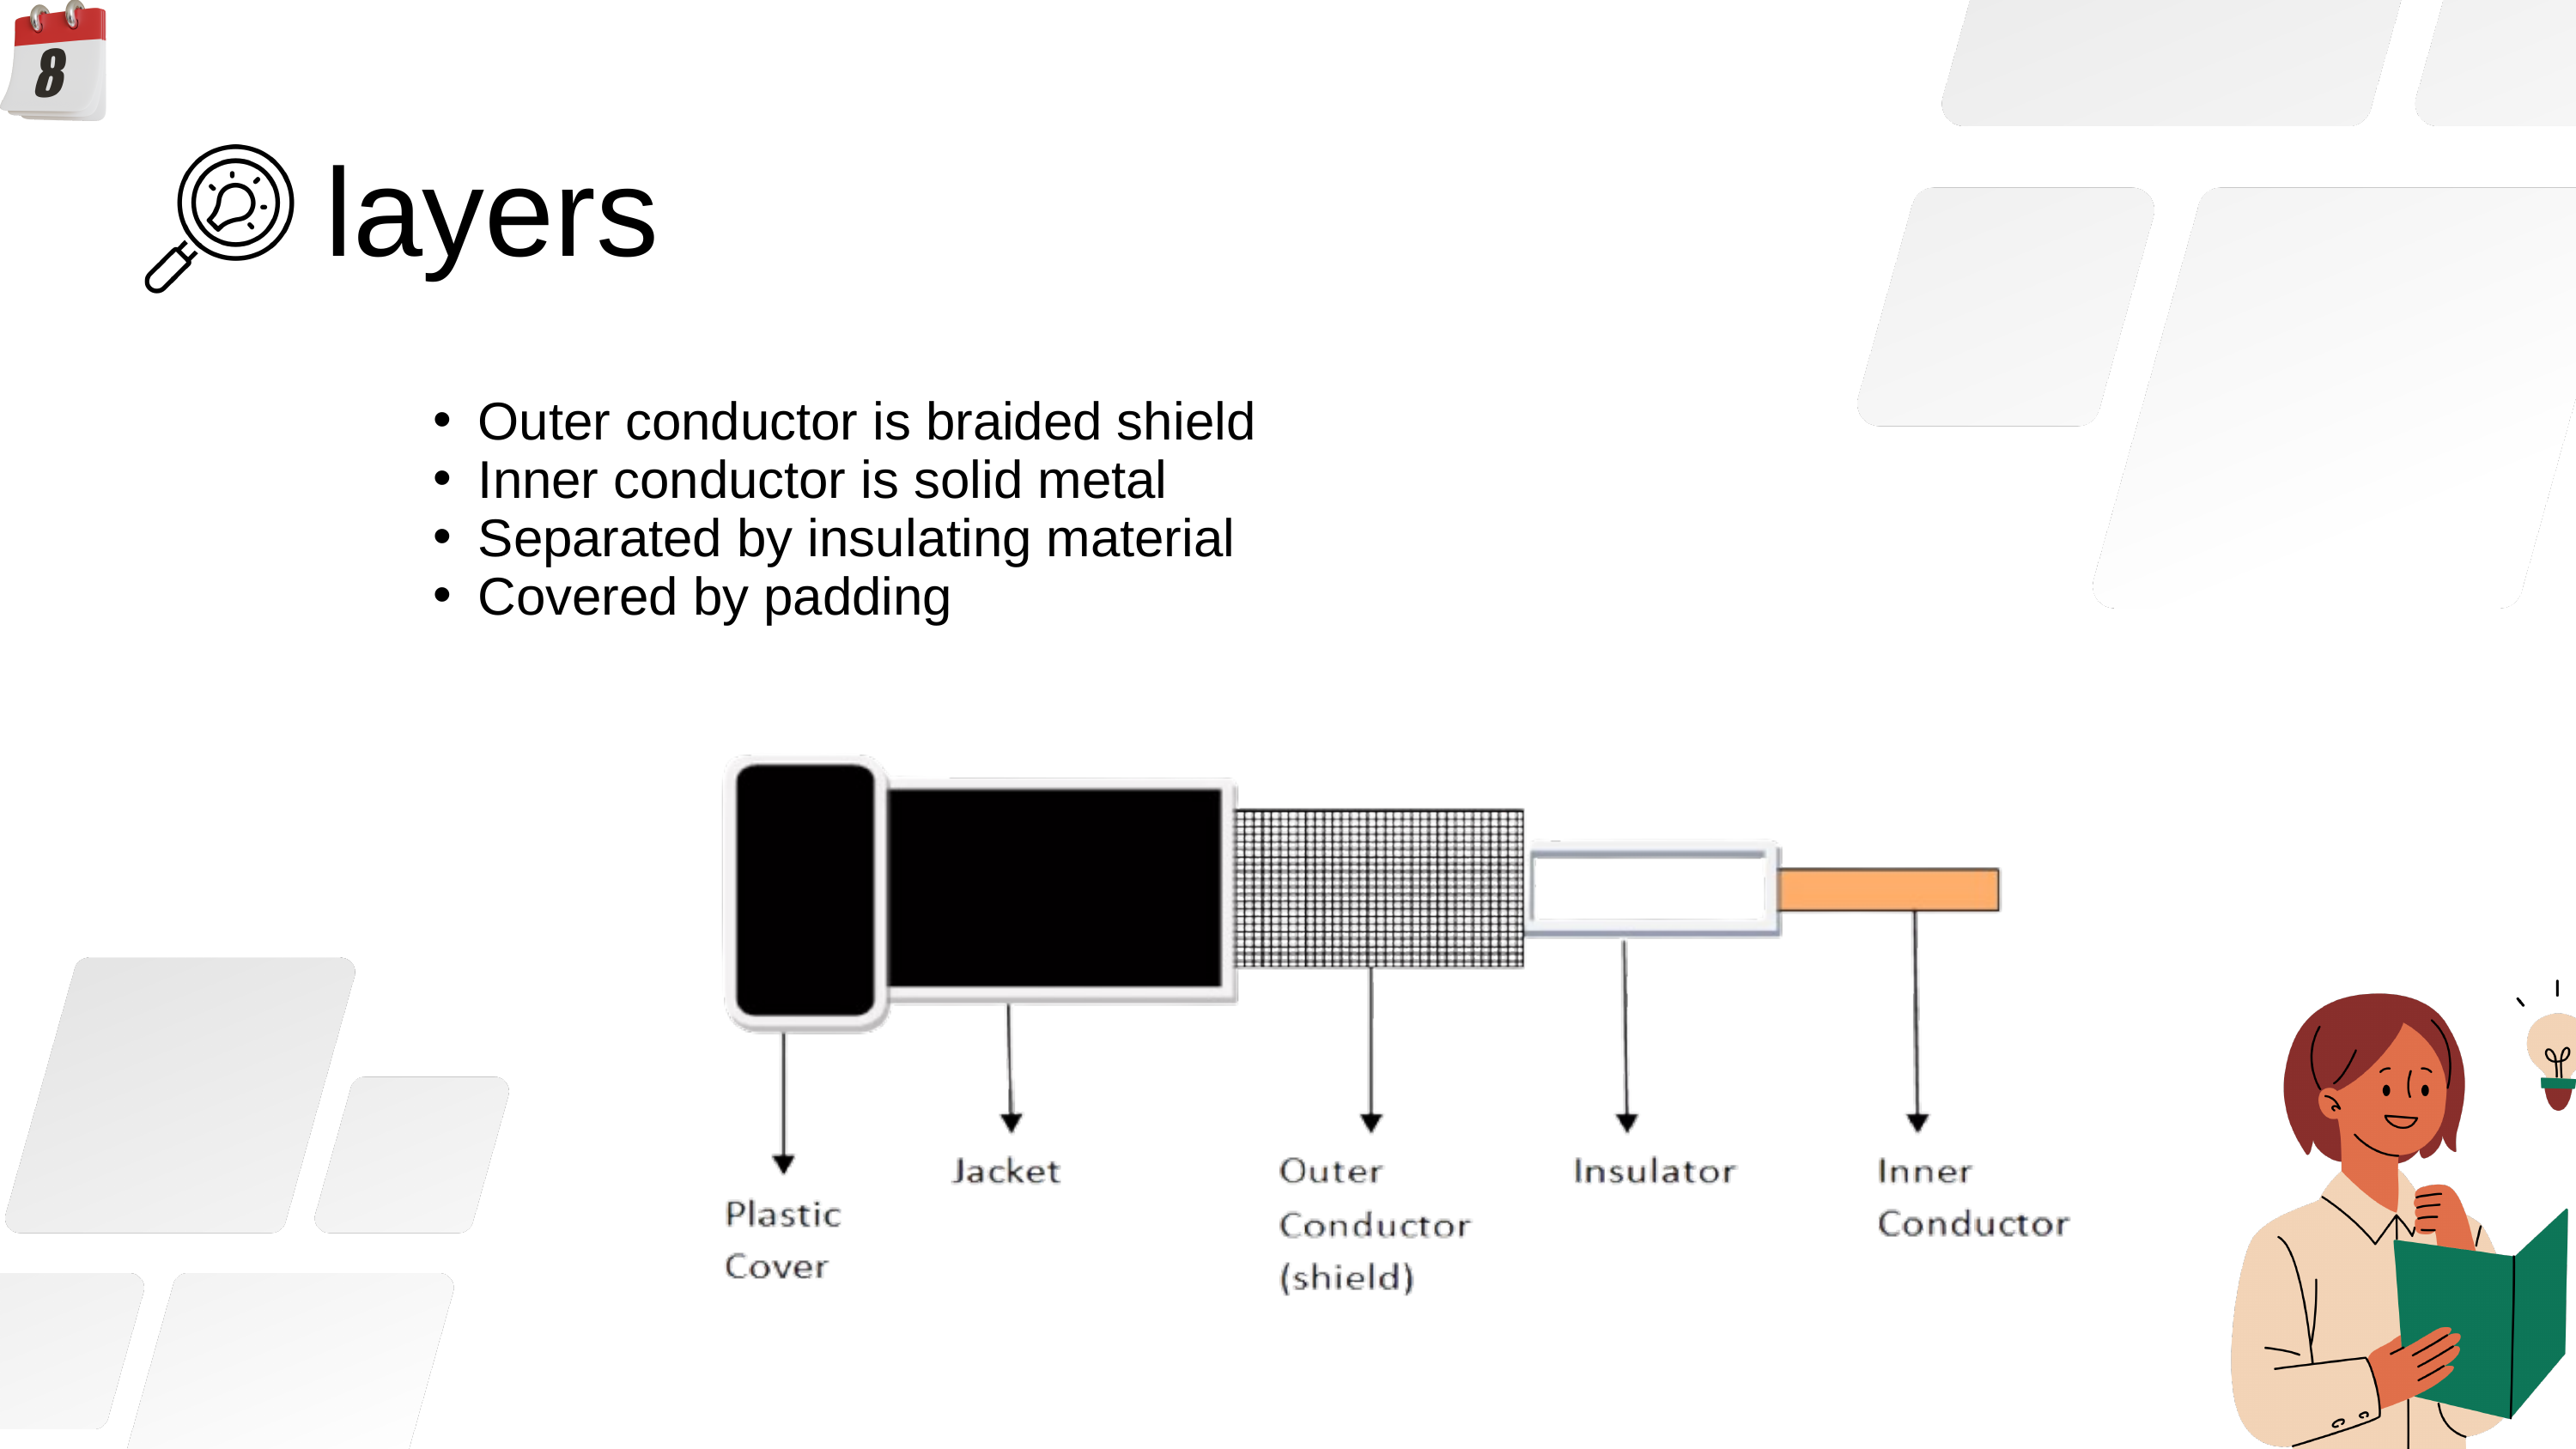

layers

Outer conductor is braided shield
Inner conductor is solid metal
Separated by insulating material
Covered by padding